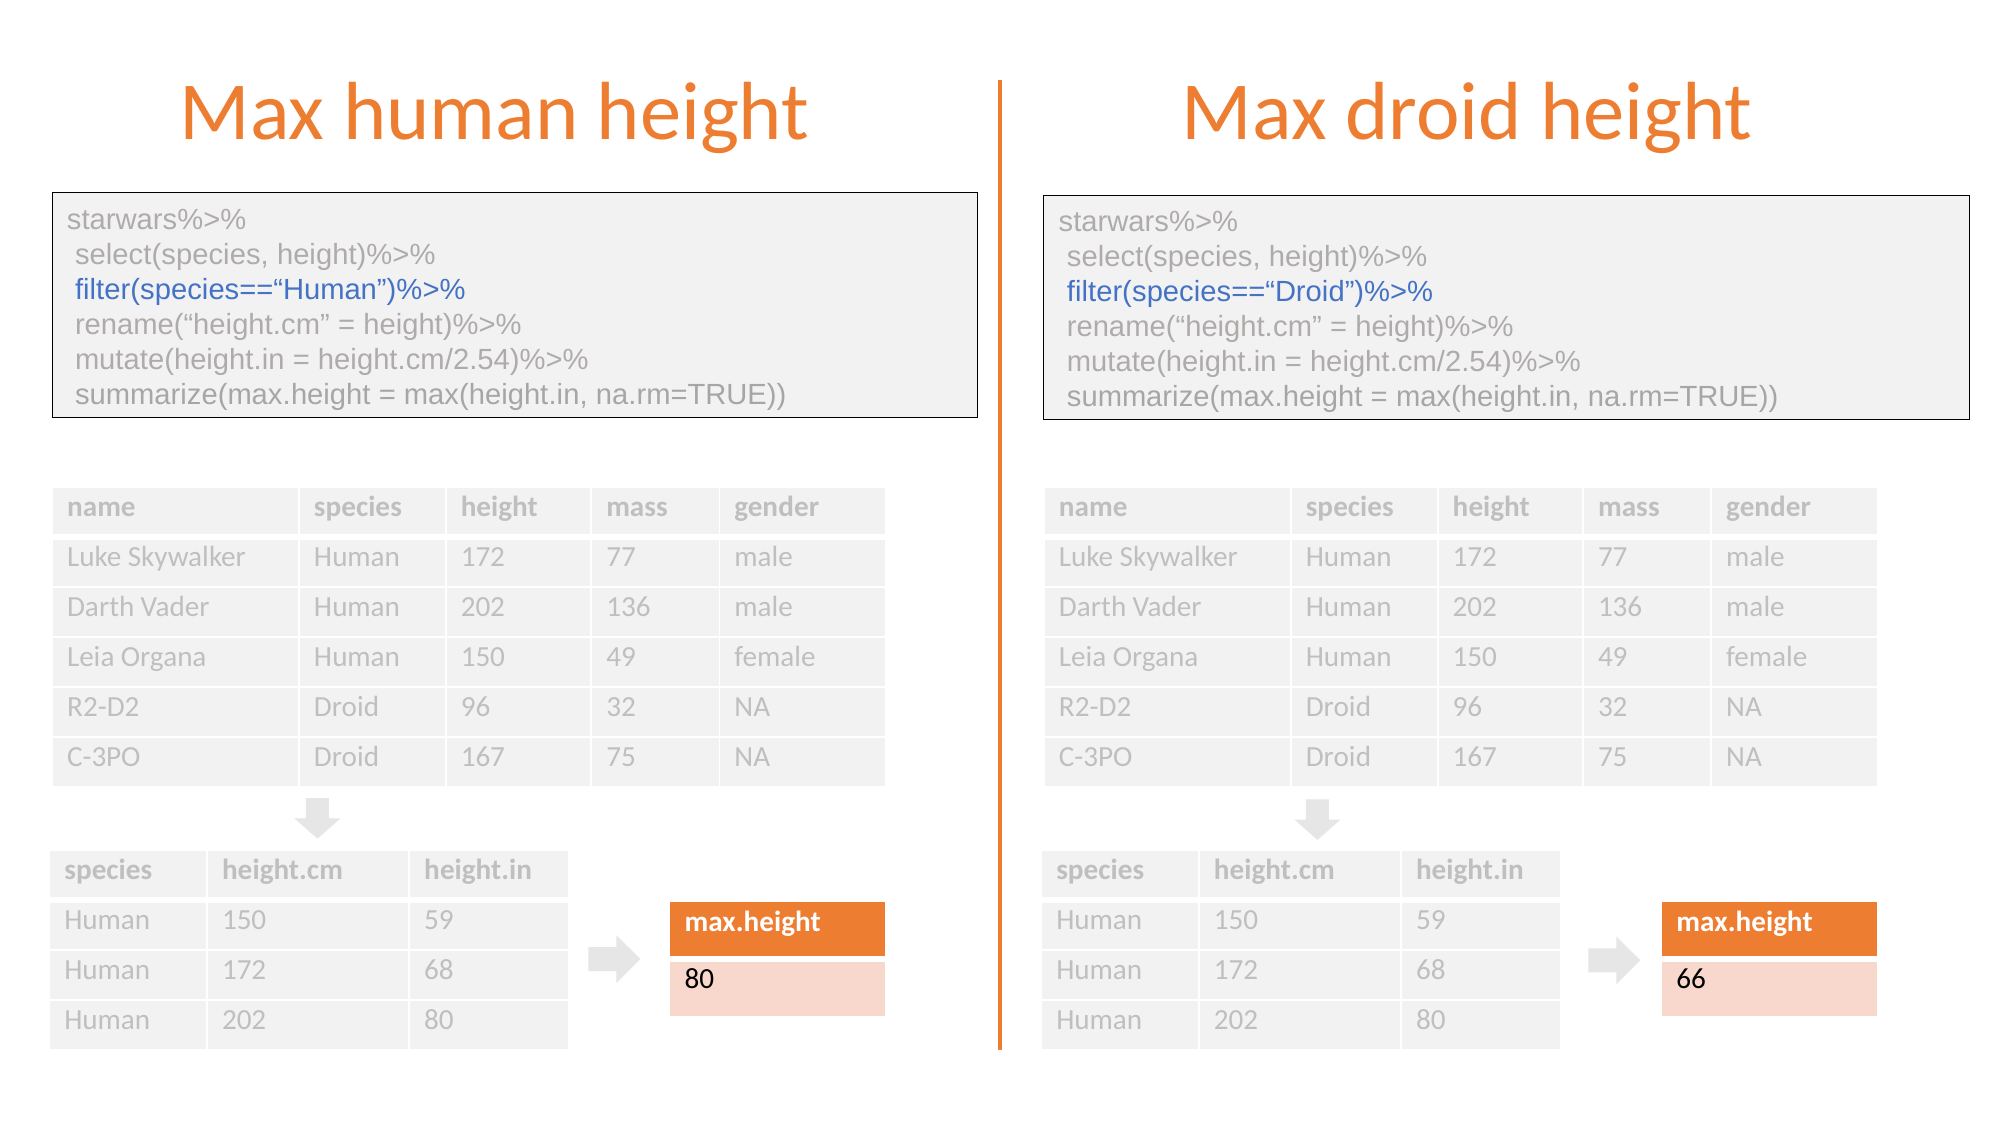

# Max human height                    Max droid height
starwars%>%
 select(species, height)%>%
 filter(species==“Human”)%>%
 rename(“height.cm” = height)%>%
 mutate(height.in = height.cm/2.54)%>%
 summarize(max.height = max(height.in, na.rm=TRUE))
starwars%>%
 select(species, height)%>%
 filter(species==“Droid”)%>%
 rename(“height.cm” = height)%>%
 mutate(height.in = height.cm/2.54)%>%
 summarize(max.height = max(height.in, na.rm=TRUE))
| name | species | height | mass | gender |
| --- | --- | --- | --- | --- |
| Luke Skywalker | Human | 172 | 77 | male |
| Darth Vader | Human | 202 | 136 | male |
| Leia Organa | Human | 150 | 49 | female |
| R2-D2 | Droid | 96 | 32 | NA |
| C-3PO | Droid | 167 | 75 | NA |
| name | species | height | mass | gender |
| --- | --- | --- | --- | --- |
| Luke Skywalker | Human | 172 | 77 | male |
| Darth Vader | Human | 202 | 136 | male |
| Leia Organa | Human | 150 | 49 | female |
| R2-D2 | Droid | 96 | 32 | NA |
| C-3PO | Droid | 167 | 75 | NA |

| species | height.cm | height.in |
| --- | --- | --- |
| Human | 150 | 59 |
| Human | 172 | 68 |
| Human | 202 | 80 |
| species | height.cm | height.in |
| --- | --- | --- |
| Human | 150 | 59 |
| Human | 172 | 68 |
| Human | 202 | 80 |
| max.height |
| --- |
| 80 |
| max.height |
| --- |
| 66 |